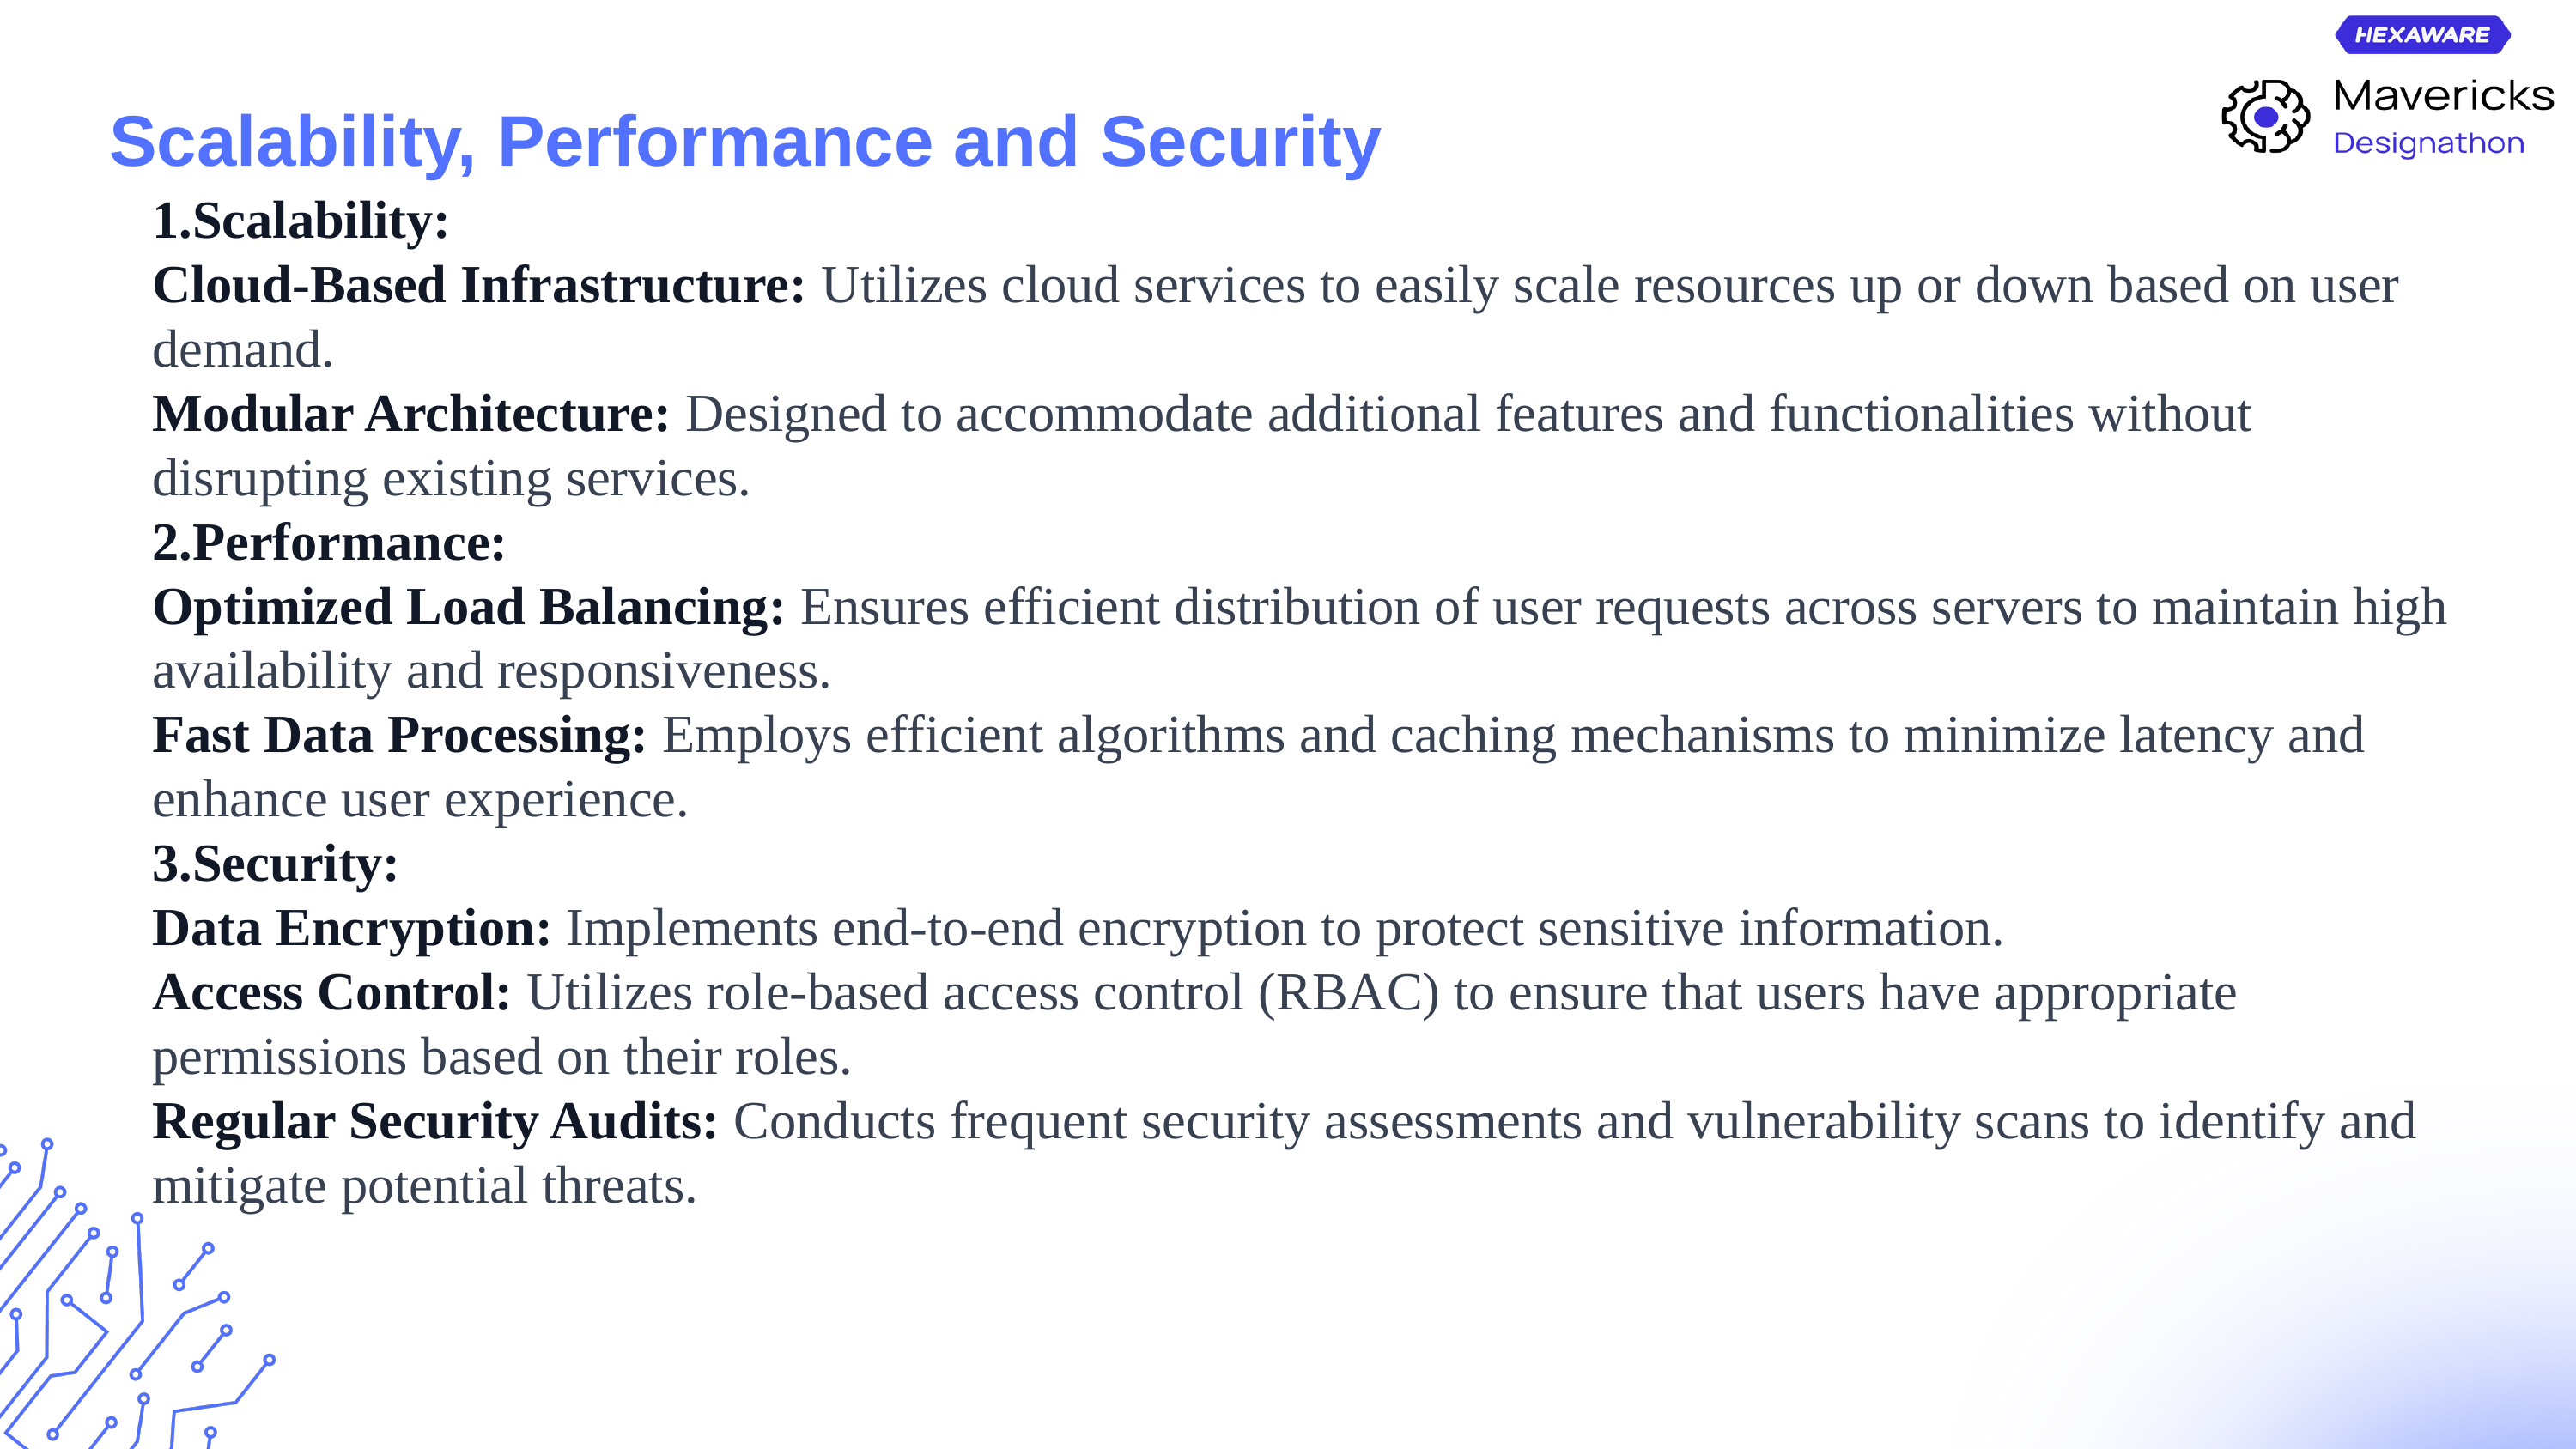

Scalability, Performance and Security
Scalability:
Cloud-Based Infrastructure: Utilizes cloud services to easily scale resources up or down based on user demand.
Modular Architecture: Designed to accommodate additional features and functionalities without disrupting existing services.
2.Performance:
Optimized Load Balancing: Ensures efficient distribution of user requests across servers to maintain high availability and responsiveness.
Fast Data Processing: Employs efficient algorithms and caching mechanisms to minimize latency and enhance user experience.
3.Security:
Data Encryption: Implements end-to-end encryption to protect sensitive information.
Access Control: Utilizes role-based access control (RBAC) to ensure that users have appropriate permissions based on their roles.
Regular Security Audits: Conducts frequent security assessments and vulnerability scans to identify and mitigate potential threats.